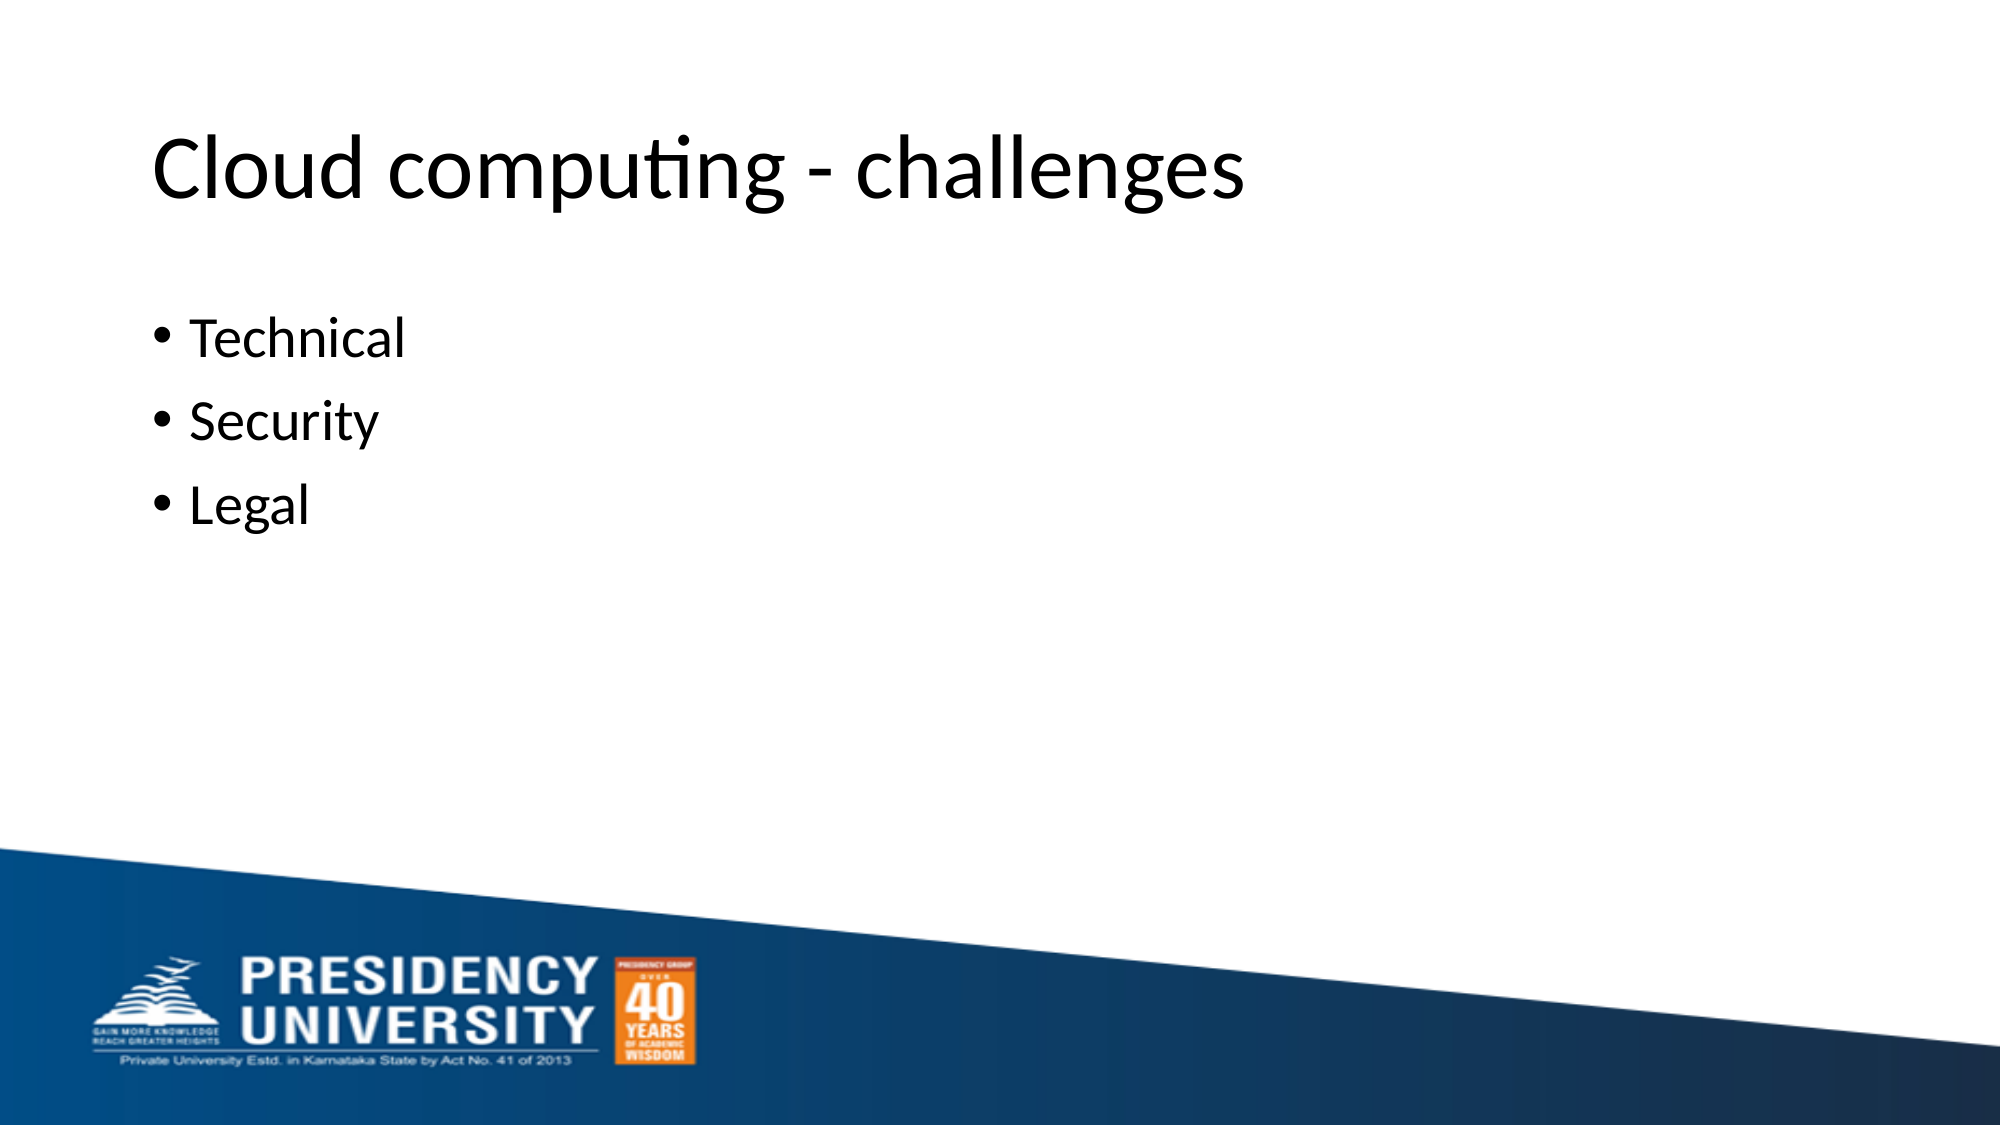

# Cloud computing - challenges
Technical
Security
Legal